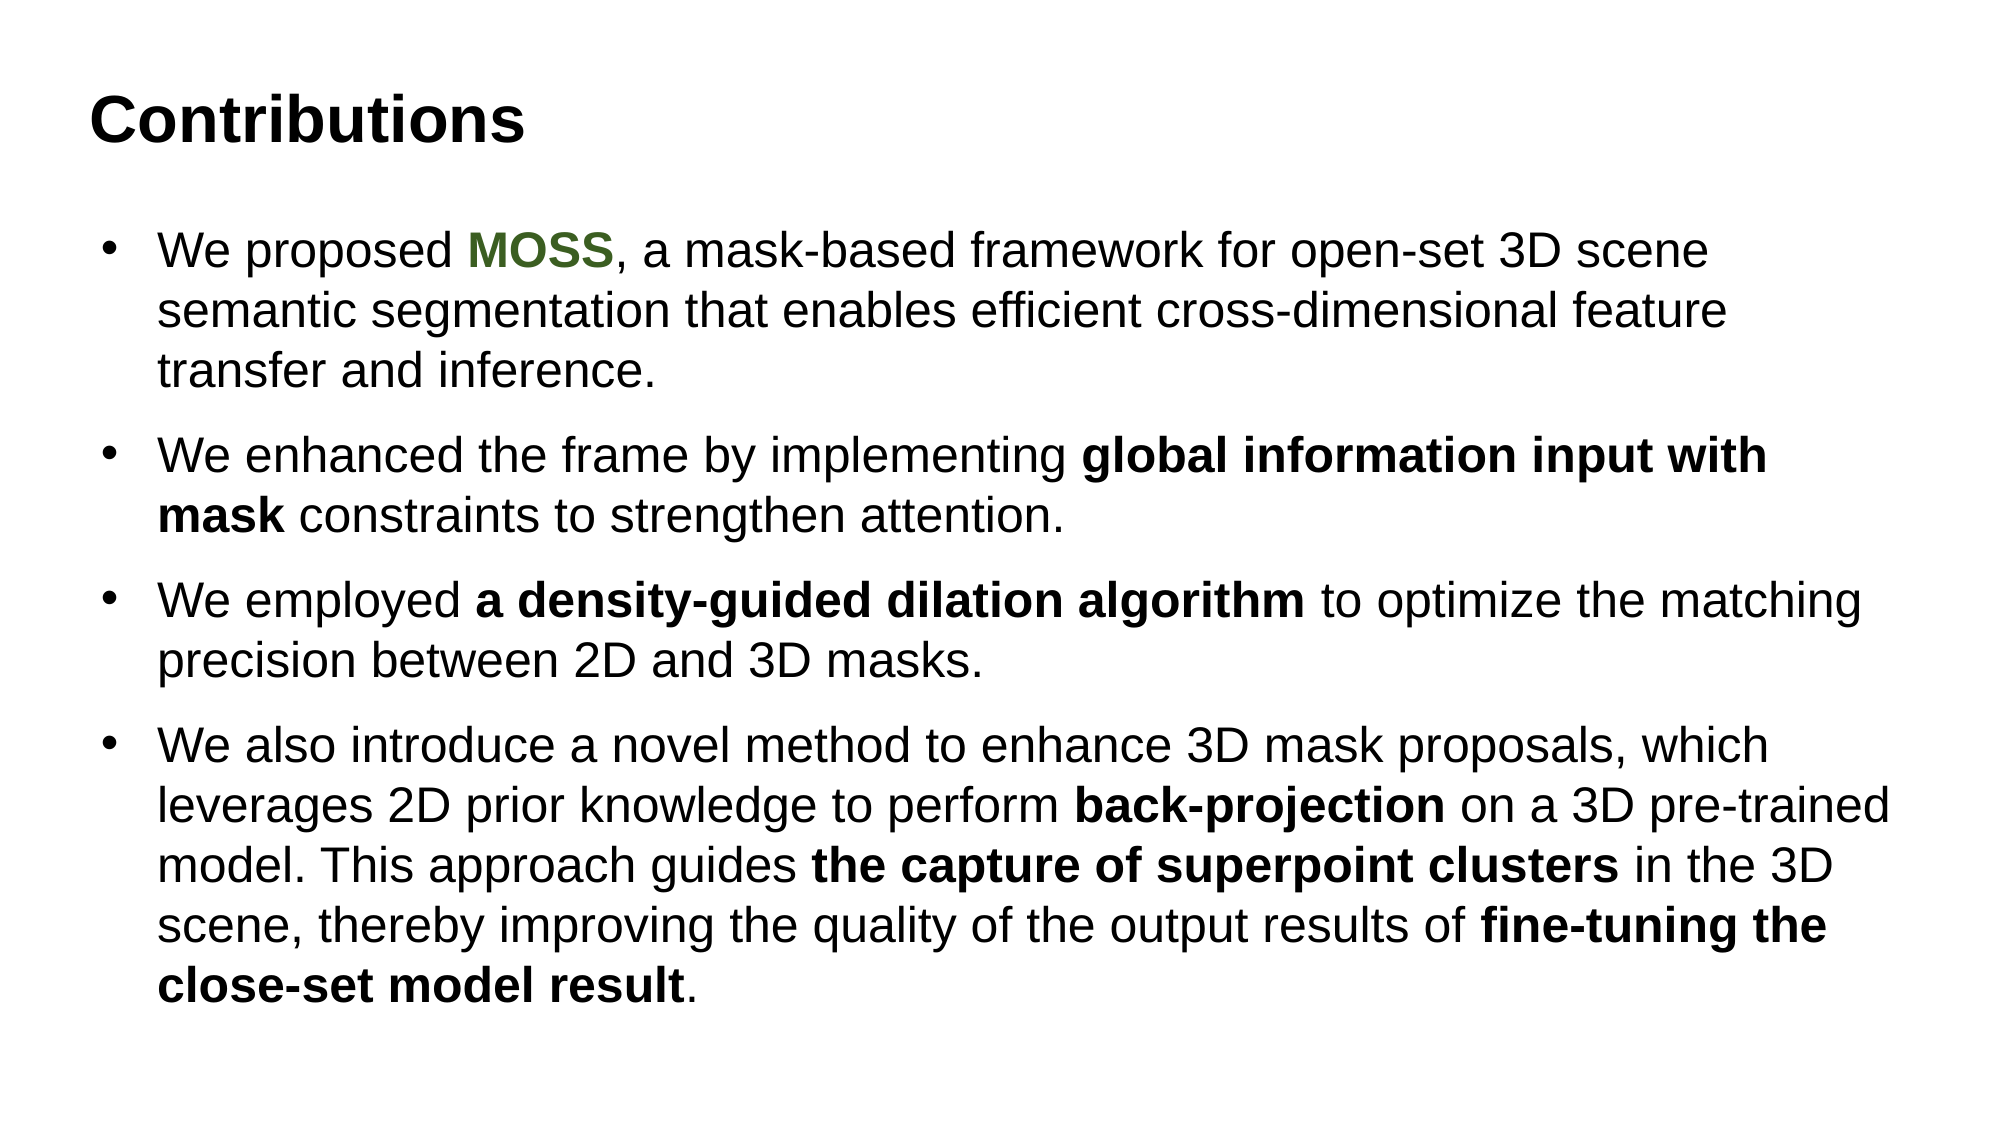

Contributions
We proposed MOSS, a mask-based framework for open-set 3D scene semantic segmentation that enables efficient cross-dimensional feature transfer and inference.
We enhanced the frame by implementing global information input with mask constraints to strengthen attention.
We employed a density-guided dilation algorithm to optimize the matching precision between 2D and 3D masks.
We also introduce a novel method to enhance 3D mask proposals, which leverages 2D prior knowledge to perform back-projection on a 3D pre-trained model. This approach guides the capture of superpoint clusters in the 3D scene, thereby improving the quality of the output results of fine-tuning the close-set model result.